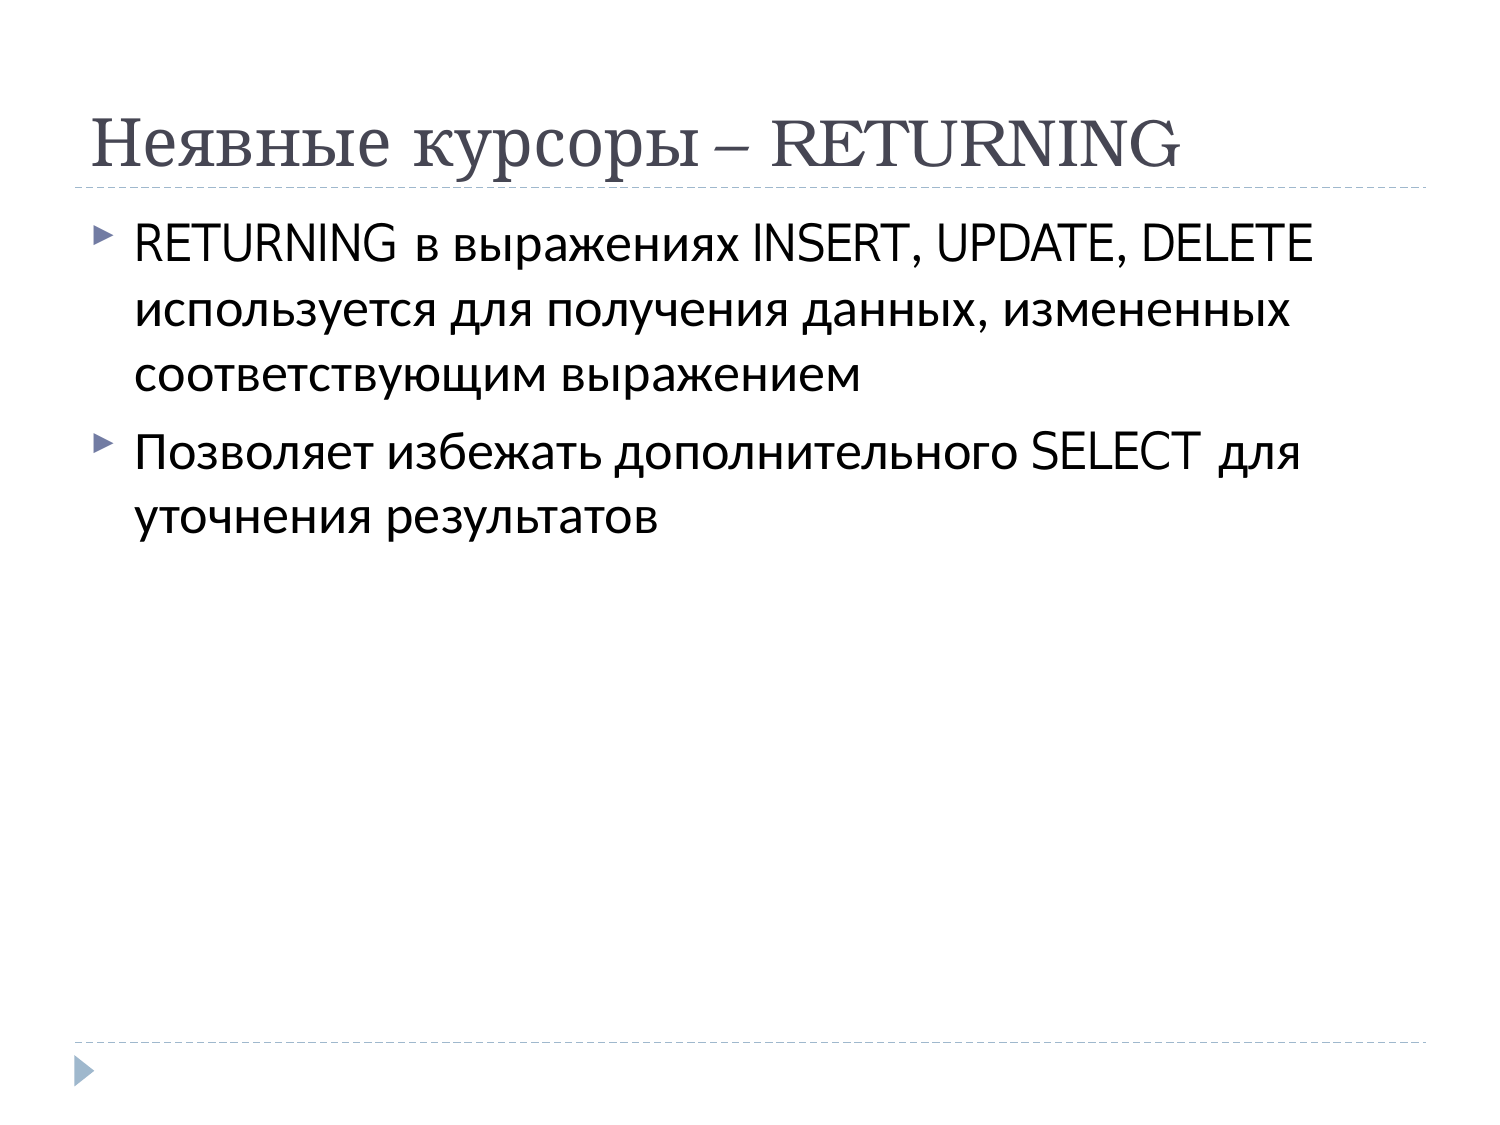

# Неявные курсоры – RETURNING
RETURNING в выражениях INSERT, UPDATE, DELETE используется для получения данных, измененных соответствующим выражением
Позволяет избежать дополнительного SELECT для уточнения результатов